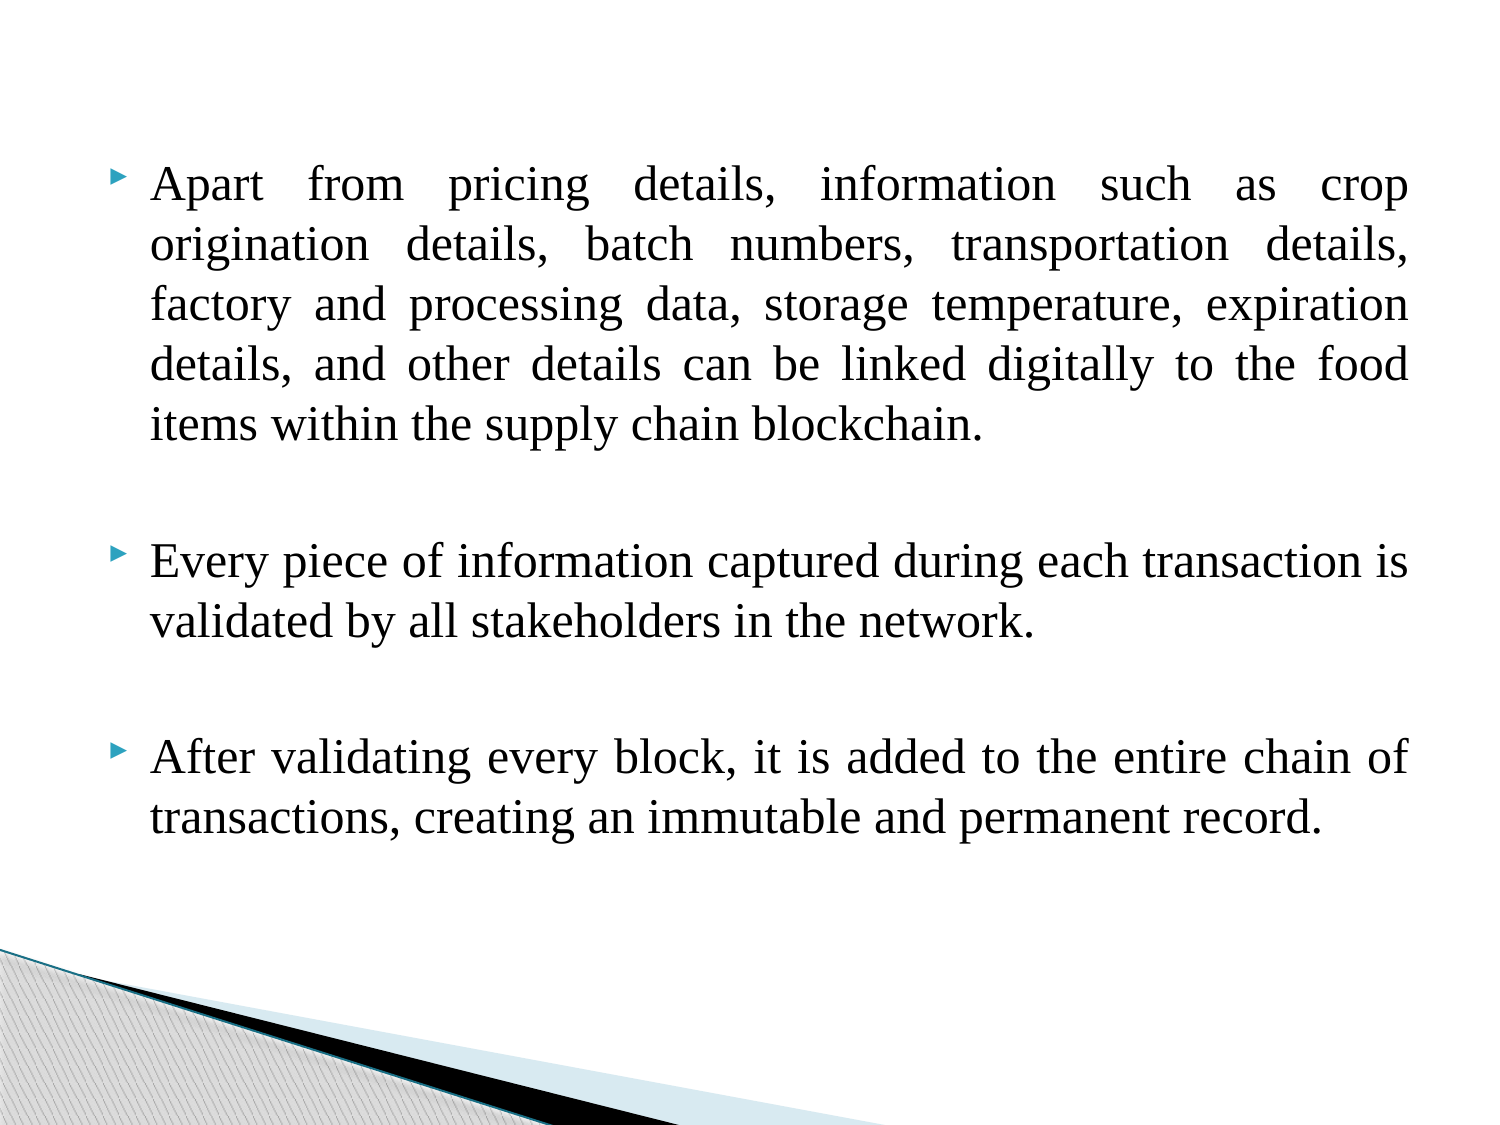

Apart from pricing details, information such as crop origination details, batch numbers, transportation details, factory and processing data, storage temperature, expiration details, and other details can be linked digitally to the food items within the supply chain blockchain.

Every piece of information captured during each transaction is validated by all stakeholders in the network.

After validating every block, it is added to the entire chain of transactions, creating an immutable and permanent record.